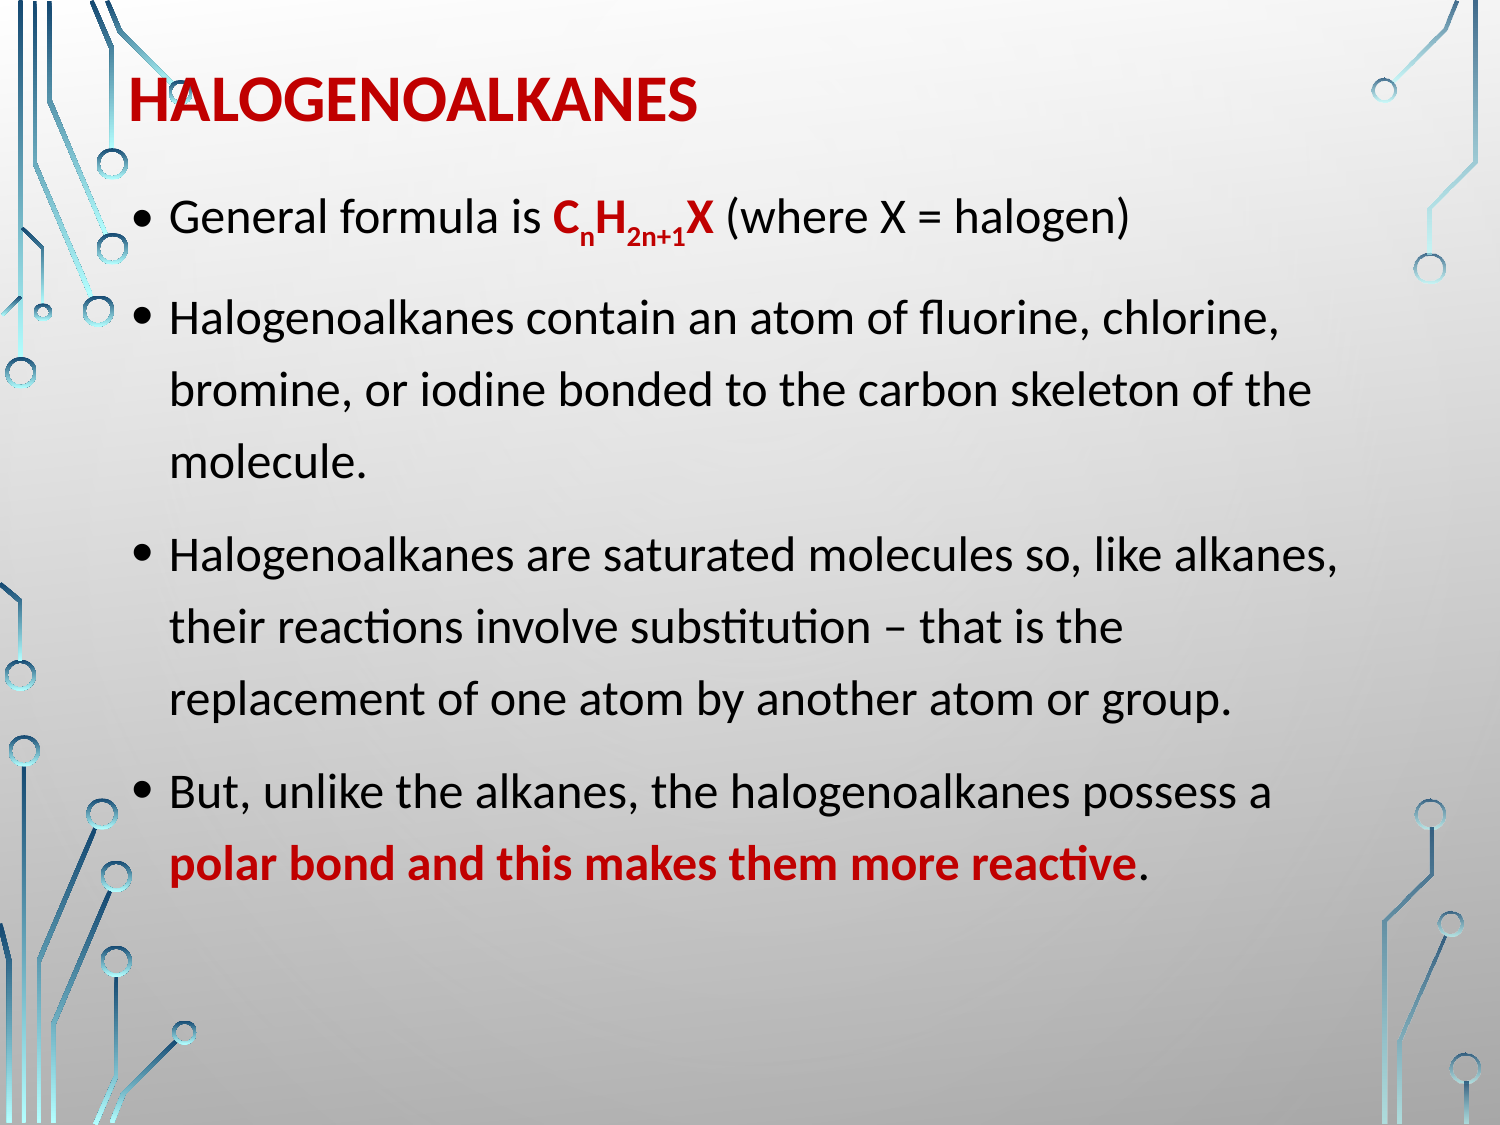

# Halogenoalkanes
General formula is CnH2n+1X (where X = halogen)
Halogenoalkanes contain an atom of fluorine, chlorine, bromine, or iodine bonded to the carbon skeleton of the molecule.
Halogenoalkanes are saturated molecules so, like alkanes, their reactions involve substitution – that is the replacement of one atom by another atom or group.
But, unlike the alkanes, the halogenoalkanes possess a polar bond and this makes them more reactive.